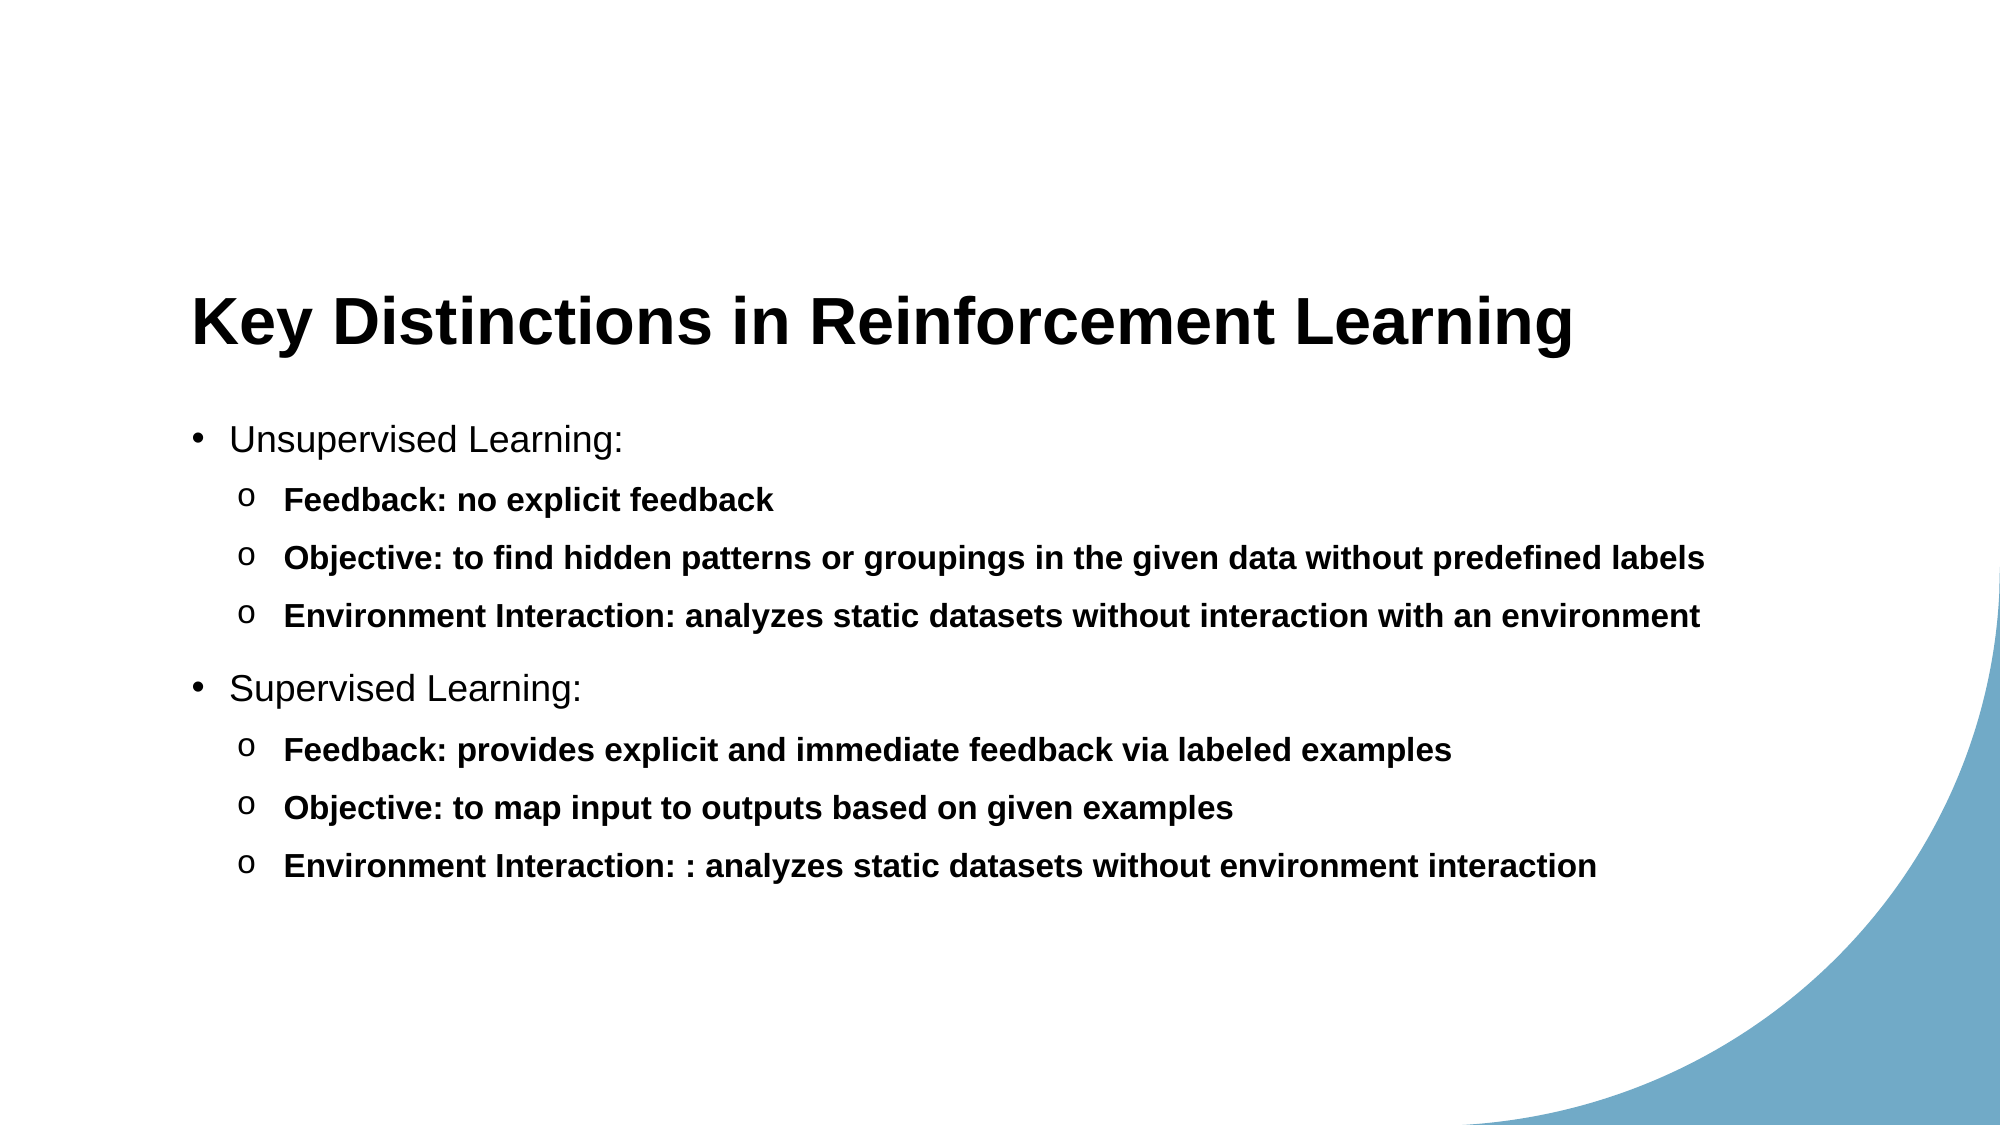

# Key Distinctions in Reinforcement Learning
Unsupervised Learning:
Feedback: no explicit feedback
Objective: to find hidden patterns or groupings in the given data without predefined labels
Environment Interaction: analyzes static datasets without interaction with an environment
Supervised Learning:
Feedback: provides explicit and immediate feedback via labeled examples
Objective: to map input to outputs based on given examples
Environment Interaction: : analyzes static datasets without environment interaction